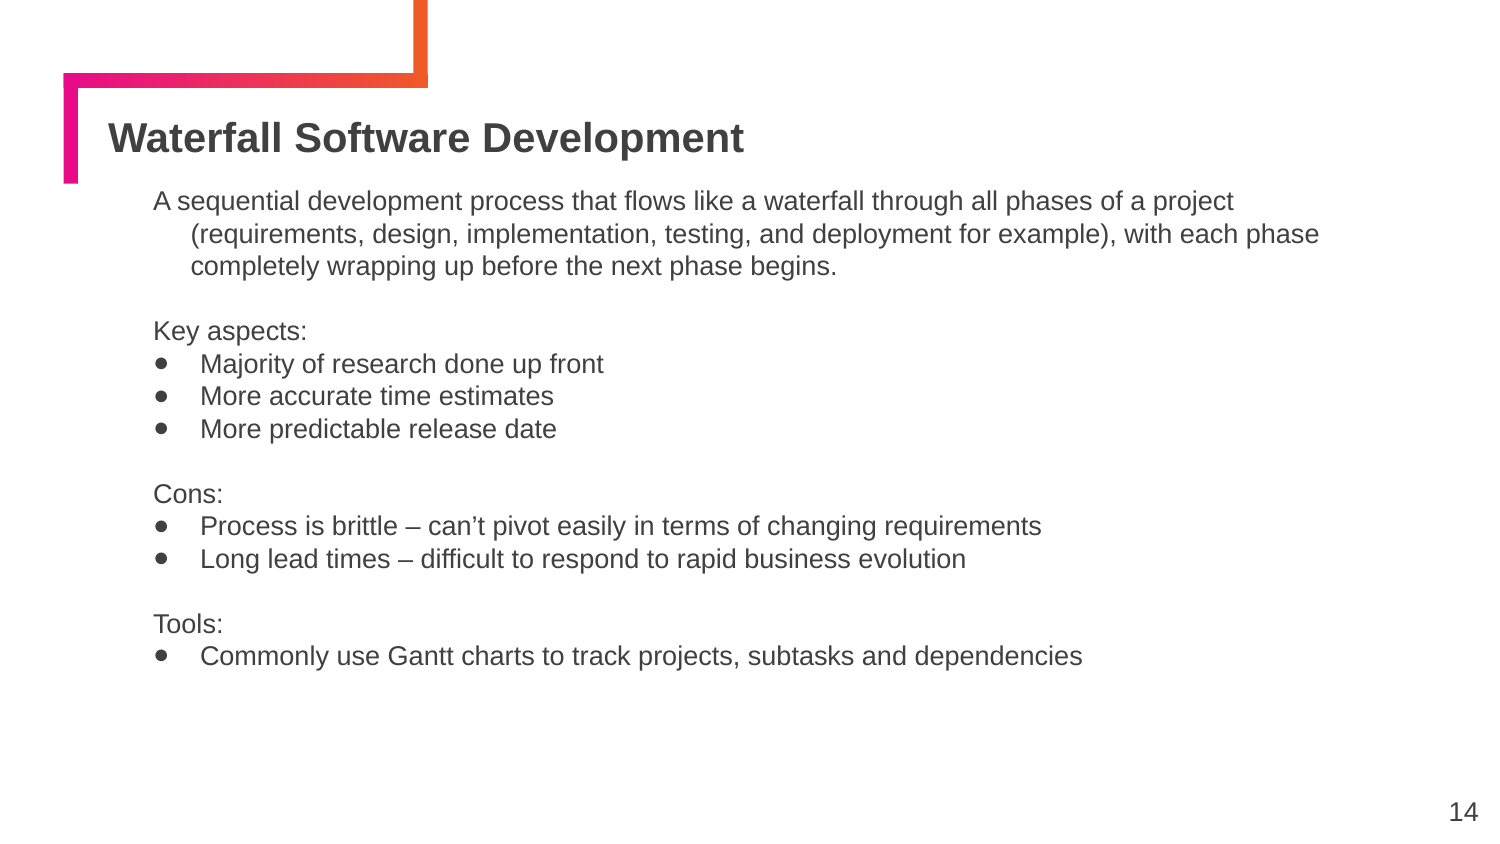

# Waterfall Software Development
A sequential development process that flows like a waterfall through all phases of a project (requirements, design, implementation, testing, and deployment for example), with each phase completely wrapping up before the next phase begins.

Key aspects:
Majority of research done up front
More accurate time estimates
More predictable release date

Cons:
Process is brittle – can’t pivot easily in terms of changing requirements
Long lead times – difficult to respond to rapid business evolution

Tools:
Commonly use Gantt charts to track projects, subtasks and dependencies

14